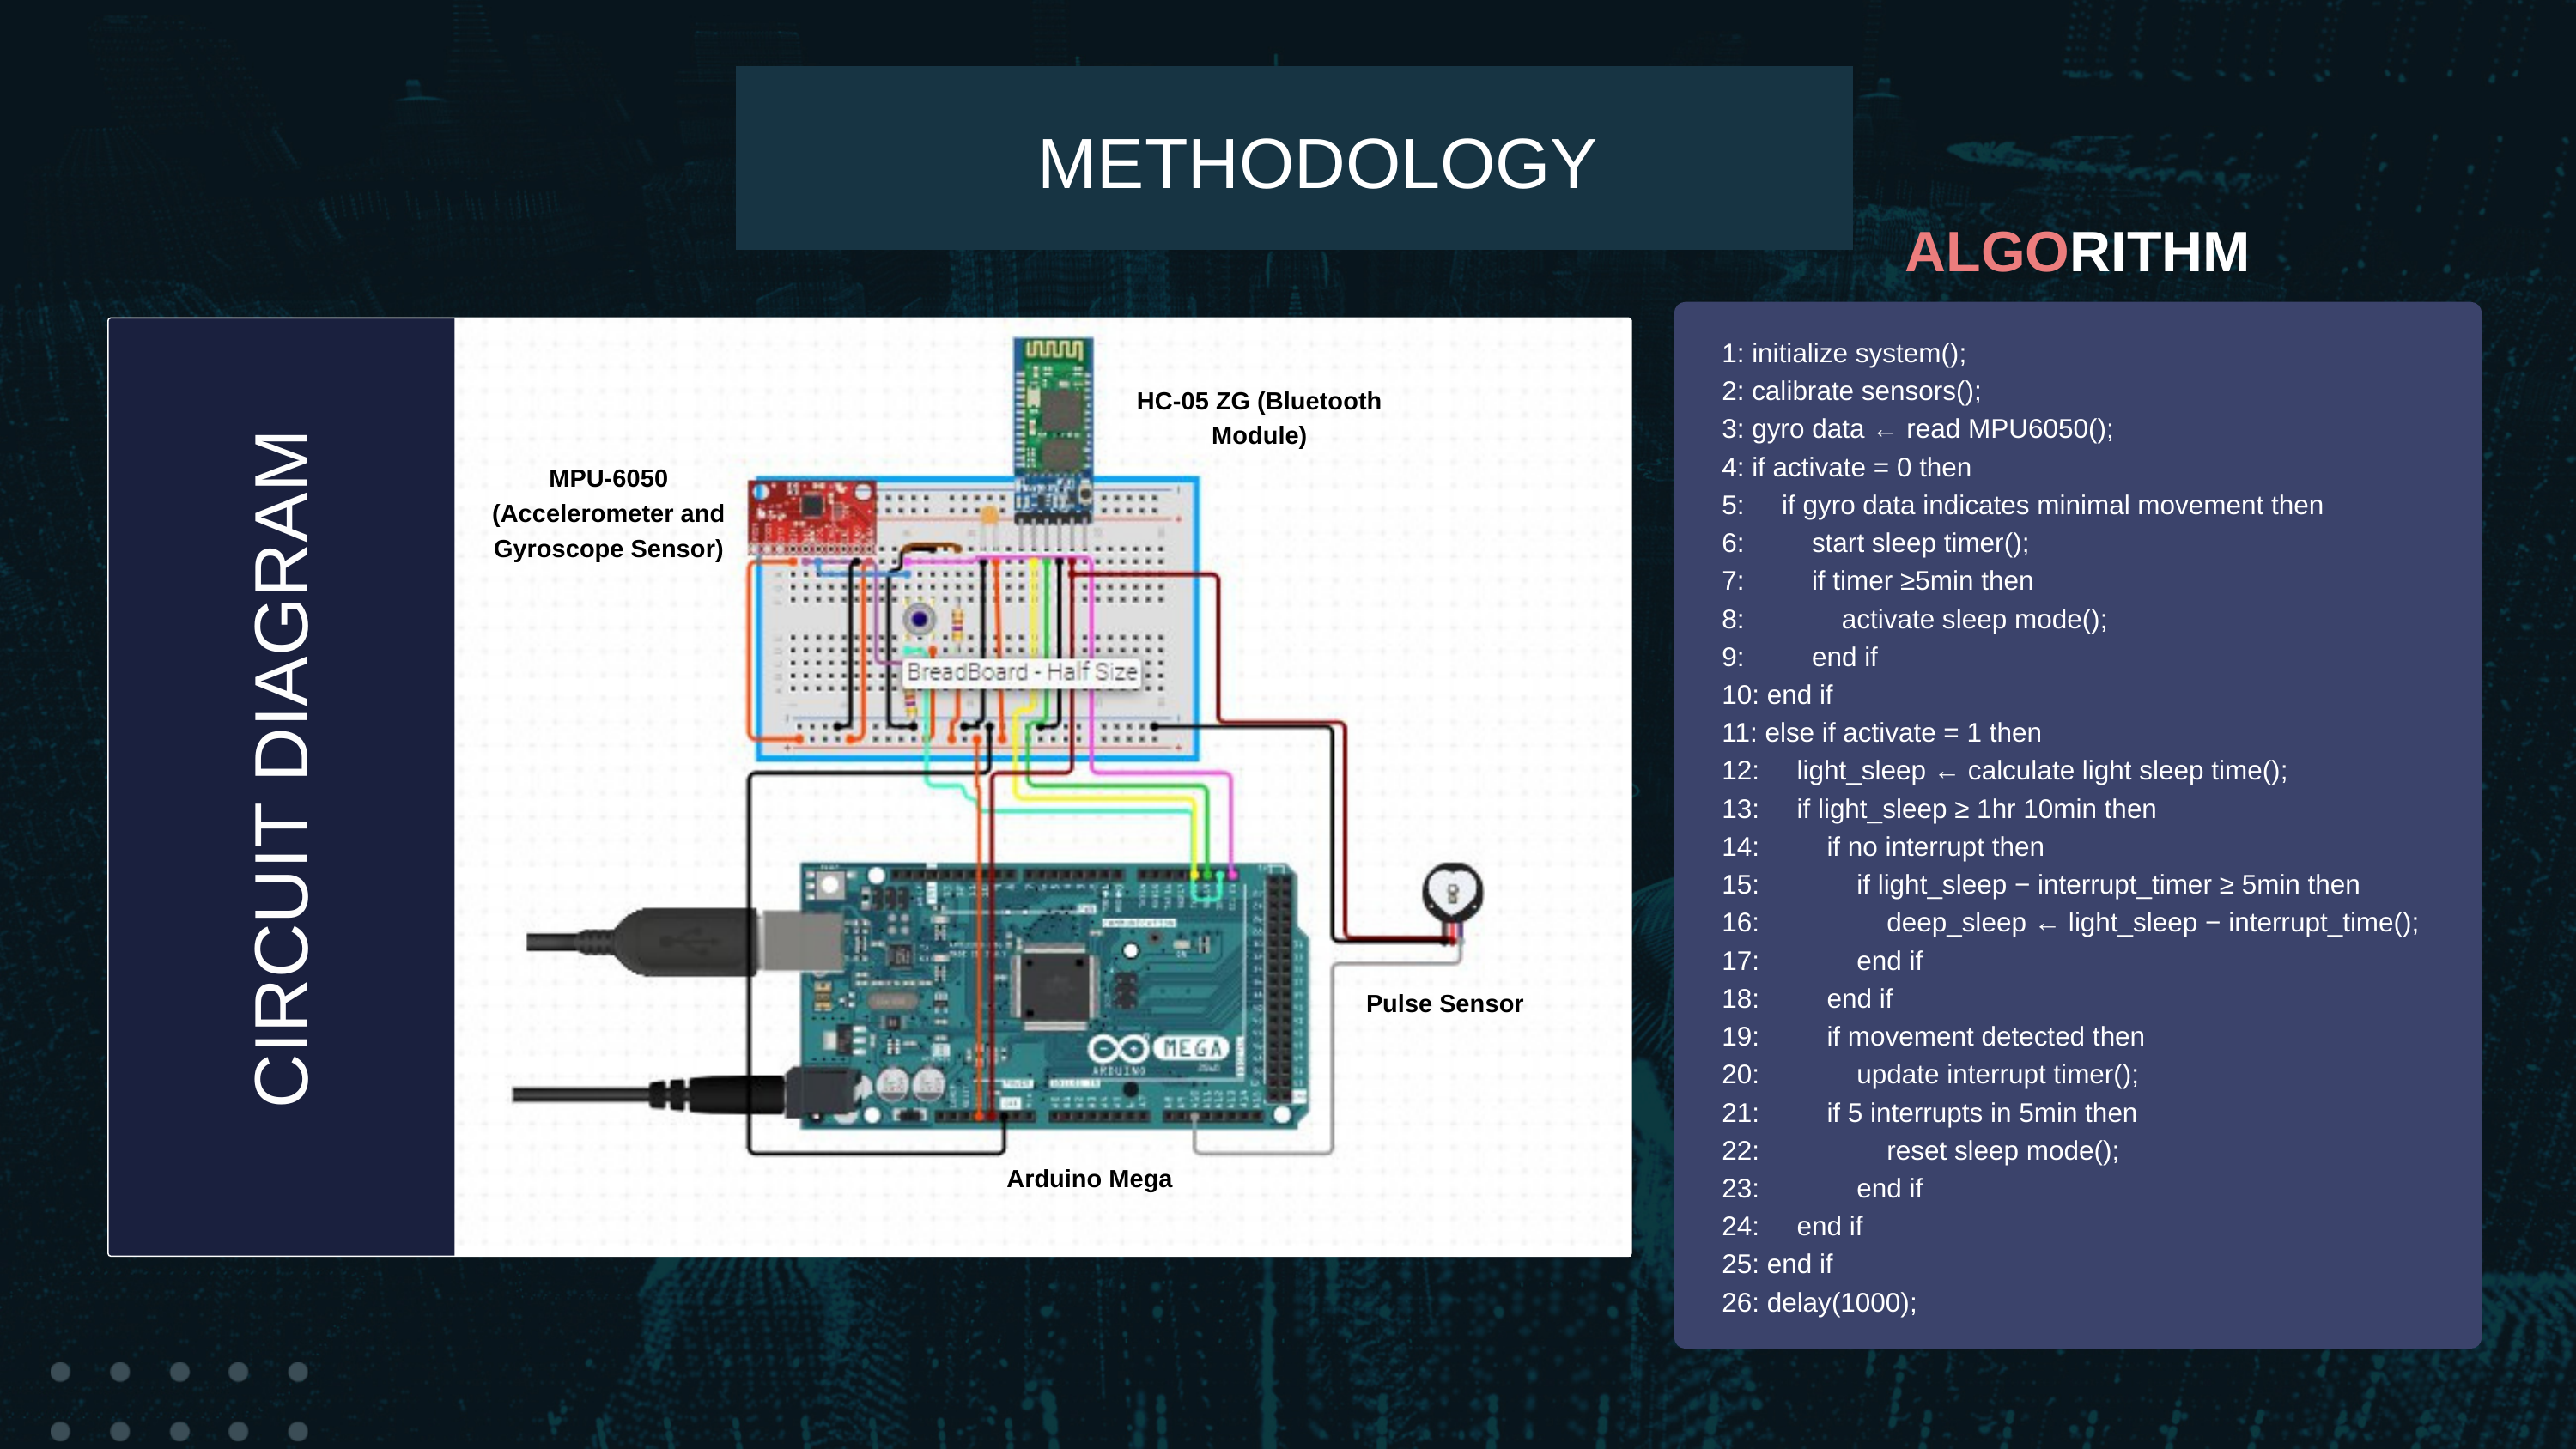

METHODOLOGY
ALGORITHM

1: initialize system();
2: calibrate sensors();
3: gyro data ← read MPU6050();
4: if activate = 0 then
5:     if gyro data indicates minimal movement then
6:         start sleep timer();
7:         if timer ≥5min then
8:             activate sleep mode();
9:         end if
10: end if
11: else if activate = 1 then
12:     light_sleep ← calculate light sleep time();
13:     if light_sleep ≥ 1hr 10min then
14:         if no interrupt then
15:             if light_sleep − interrupt_timer ≥ 5min then
16:                 deep_sleep ← light_sleep − interrupt_time();
17:             end if
18:         end if
19:         if movement detected then
20:             update interrupt timer();
21:         if 5 interrupts in 5min then
22:                 reset sleep mode();
23:             end if
24:     end if
25: end if
26: delay(1000);

HC-05 ZG (Bluetooth Module)
MPU-6050 (Accelerometer and Gyroscope Sensor)
CIRCUIT DIAGRAM
Pulse Sensor
Arduino Mega